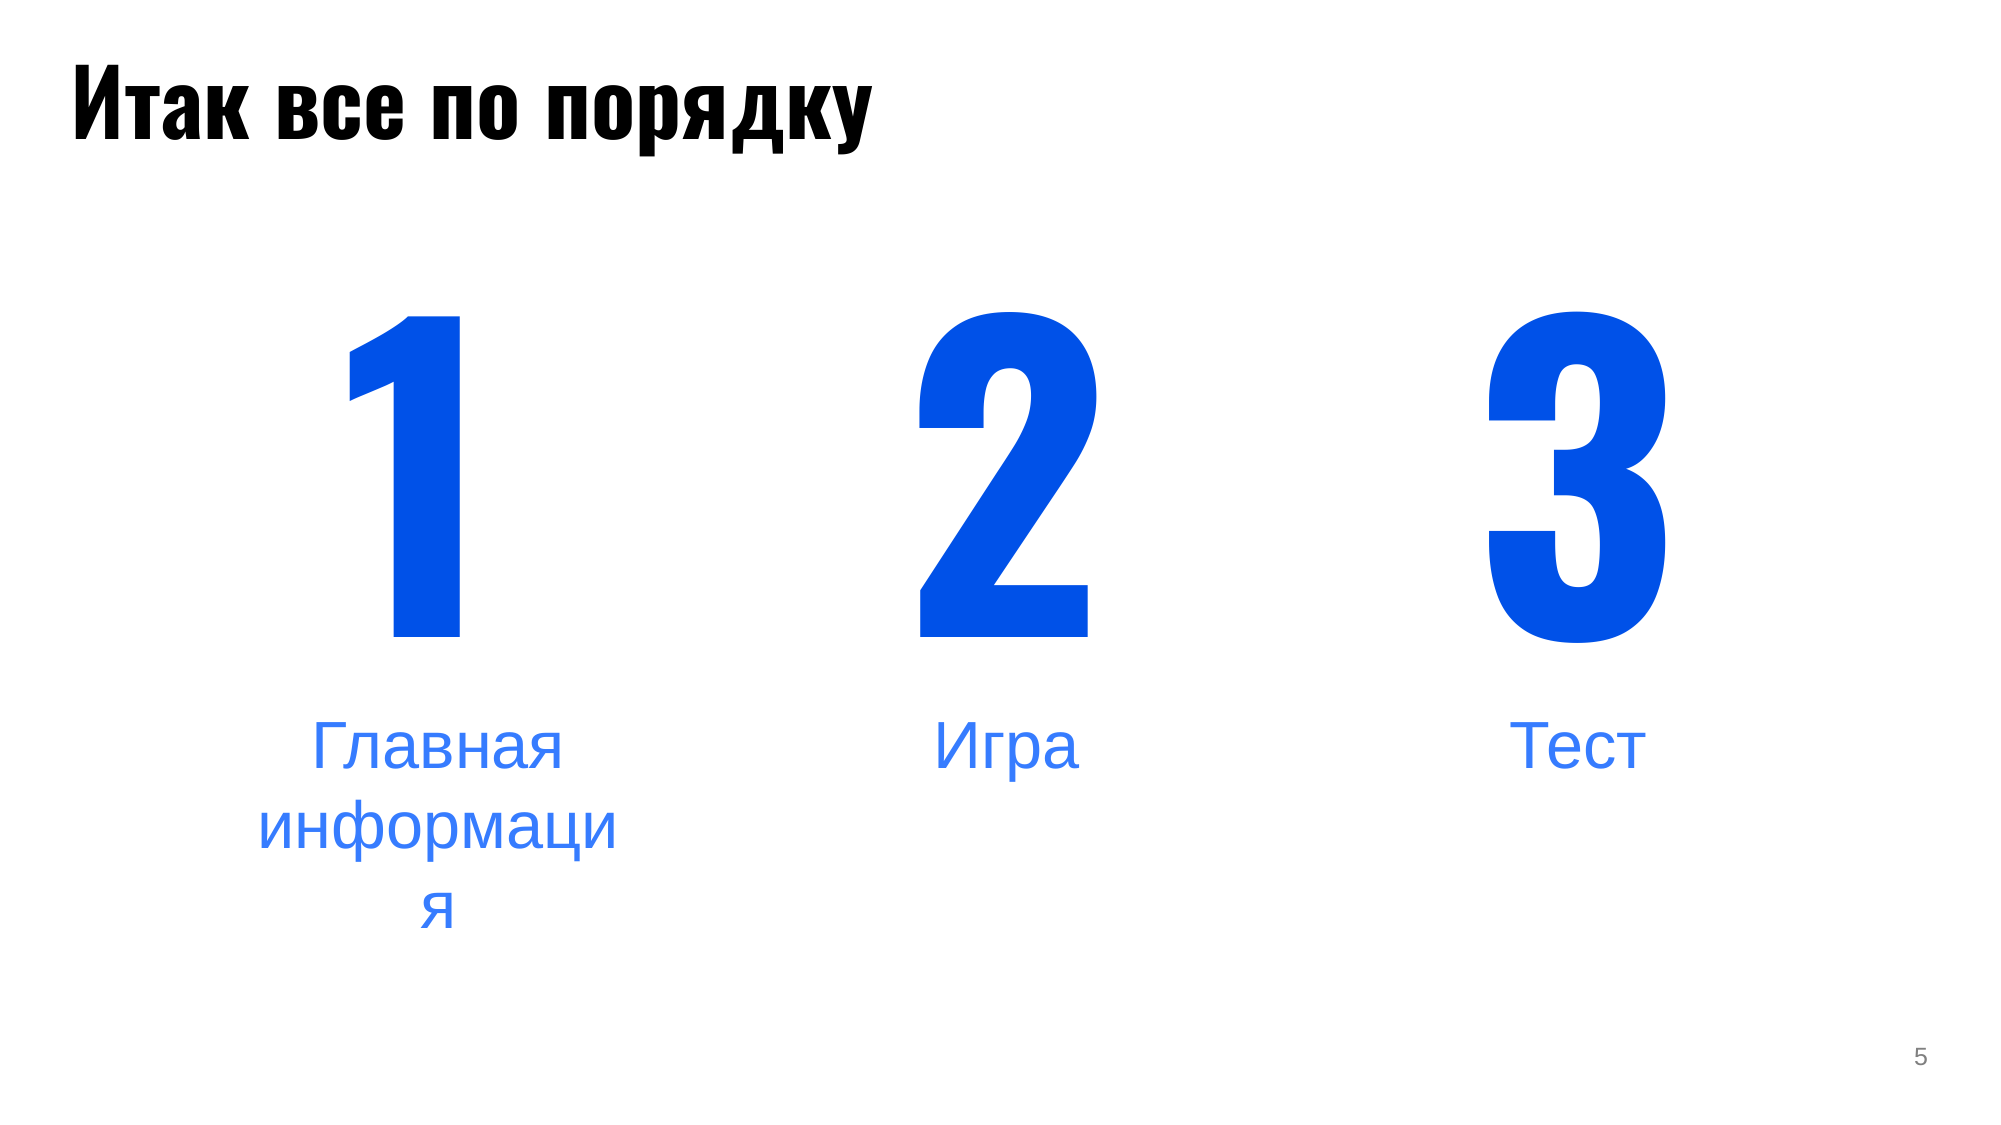

# Итак все по порядку
1
2
3
Главная
информация
Игра
Тест
5